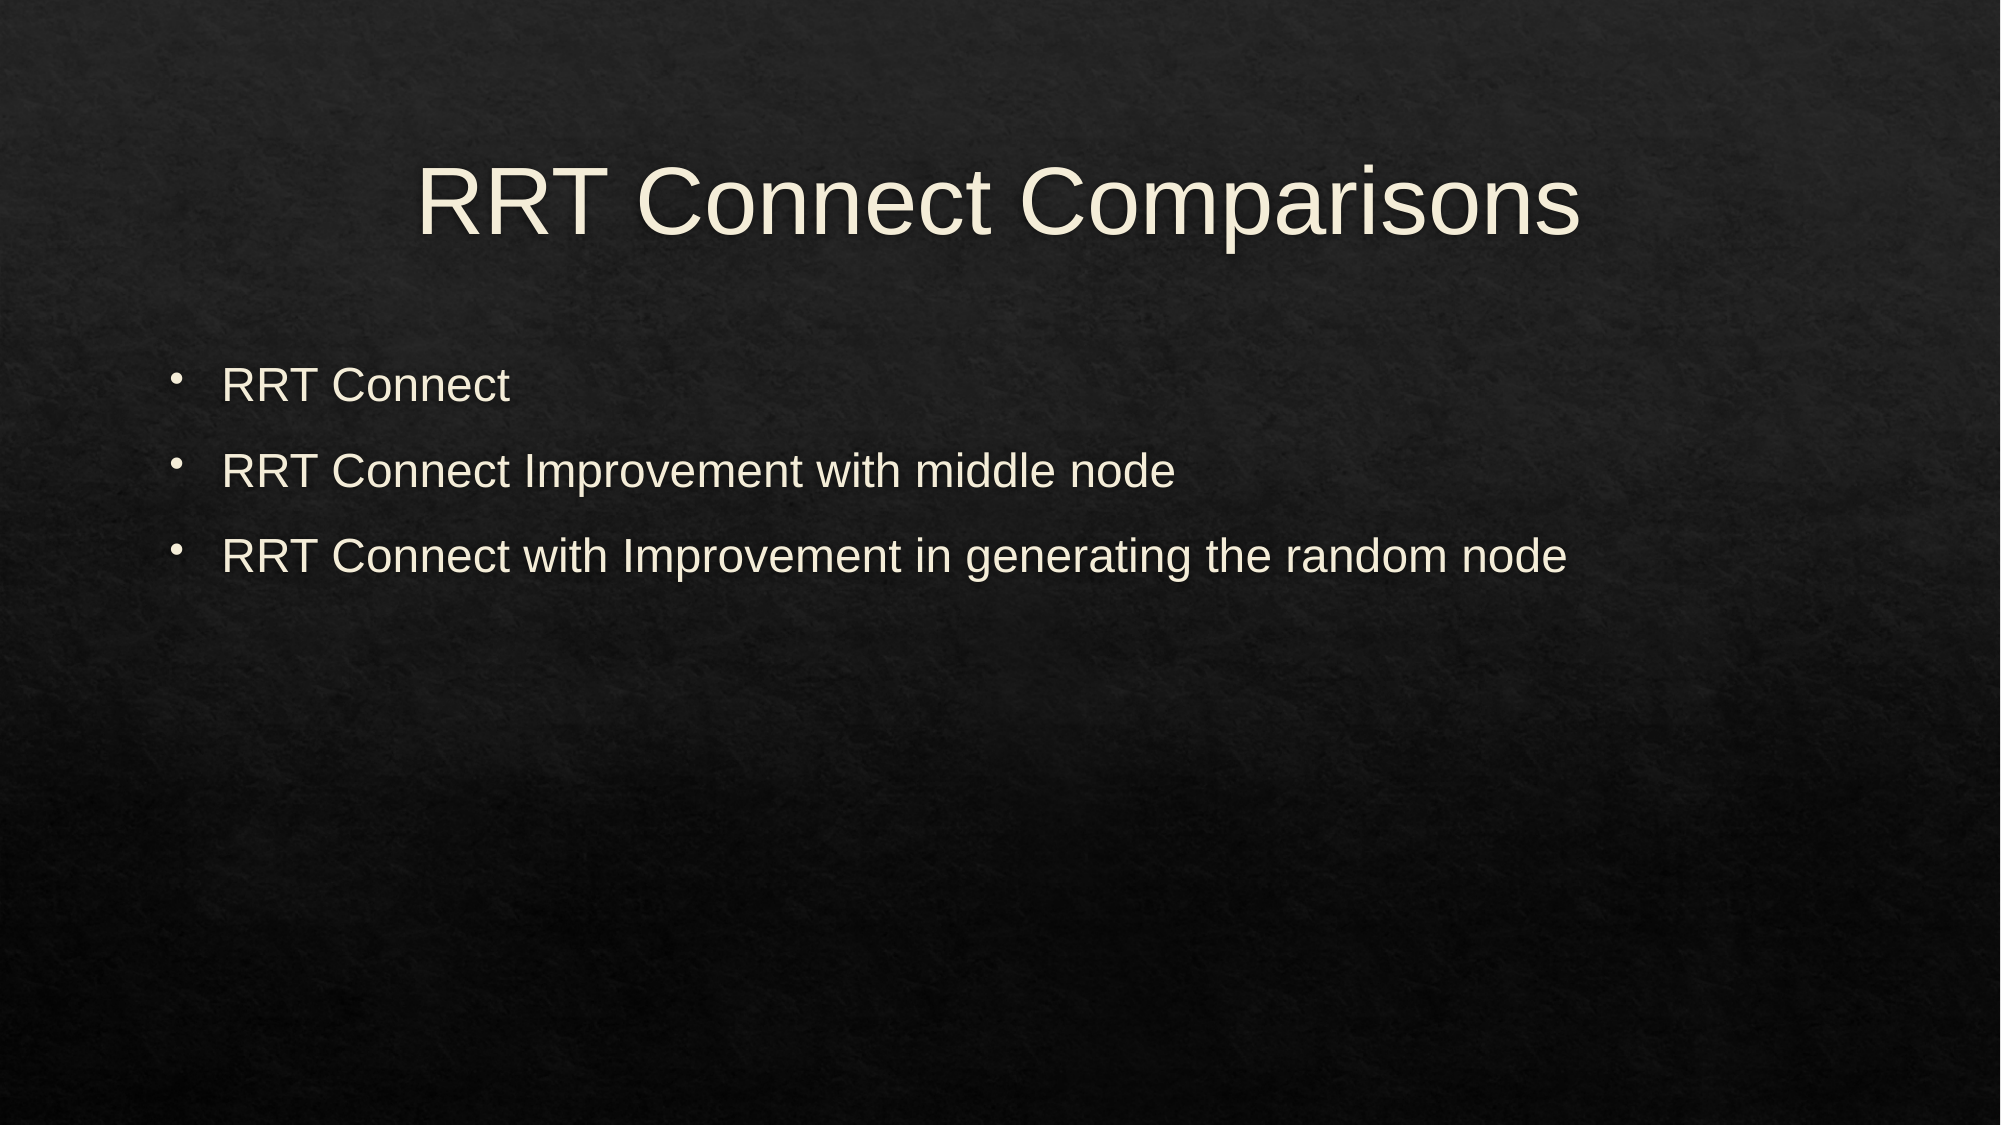

# RRT Connect Comparisons
RRT Connect
RRT Connect Improvement with middle node
RRT Connect with Improvement in generating the random node